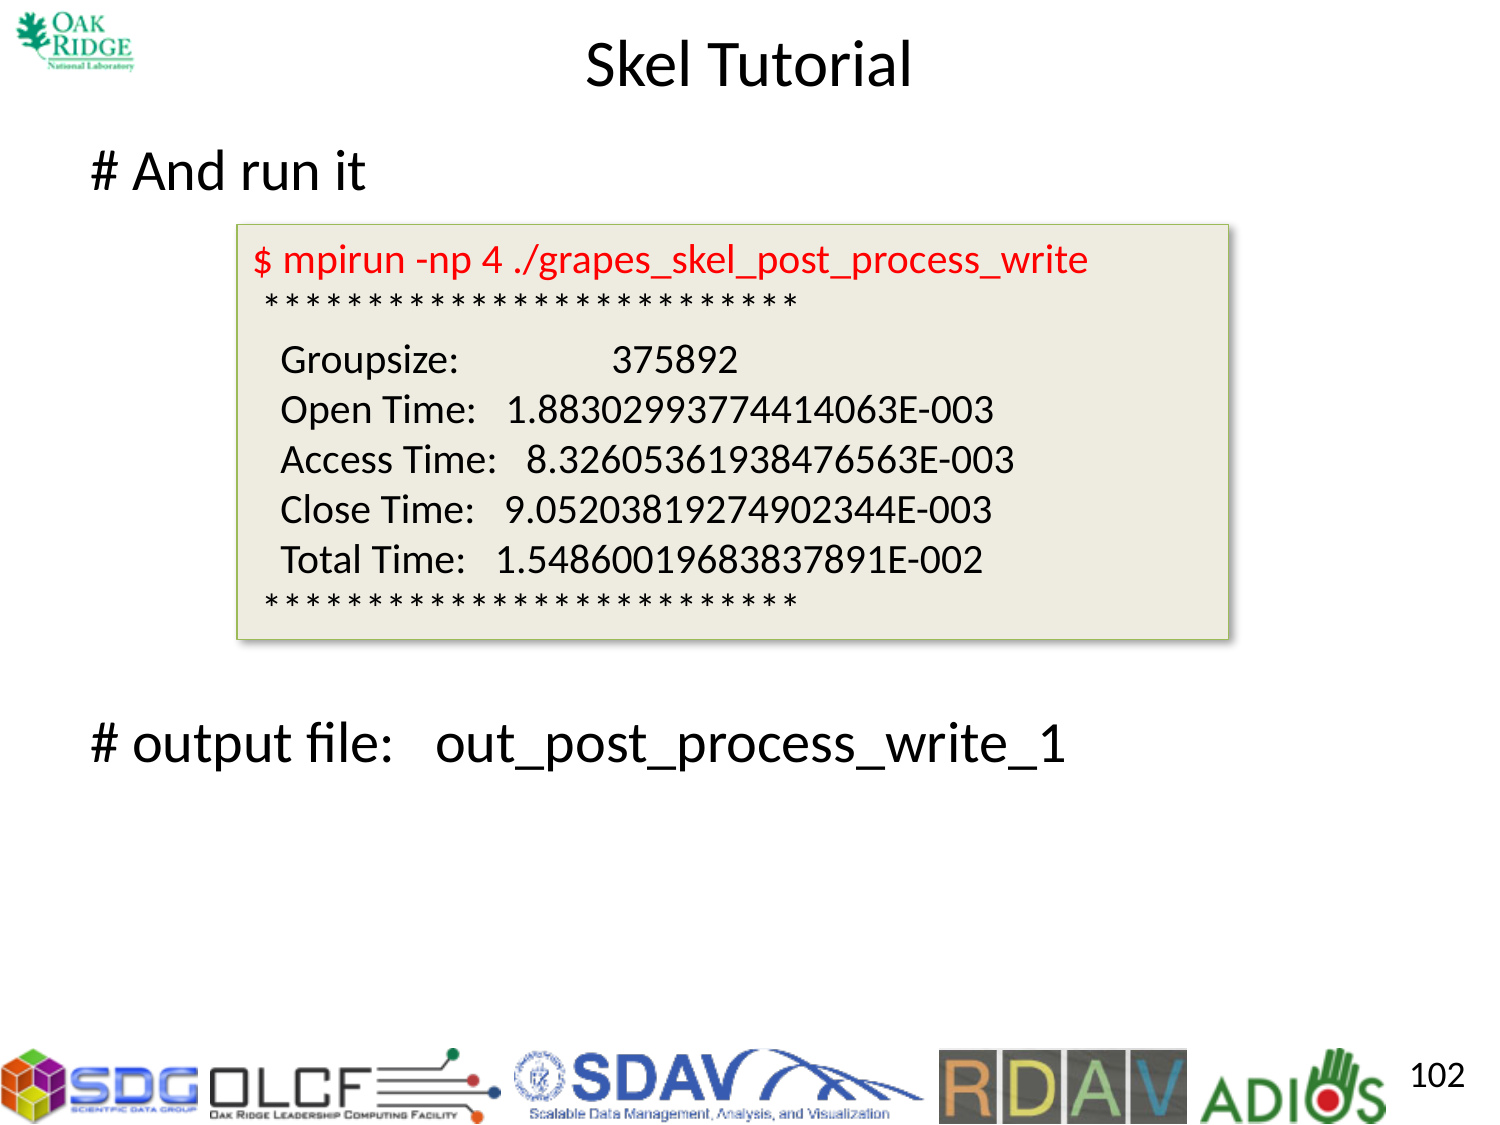

# Skel Tutorial
# And run it

# output file:   ﻿out_post_process_write_1

$ mpirun -np 4 ./grapes_skel_post_process_write
 **************************
   Groupsize:                375892
   Open Time:   1.88302993774414063E-003
   Access Time:   8.32605361938476563E-003
   Close Time:   9.05203819274902344E-003
   Total Time:   1.54860019683837891E-002
 **************************
102